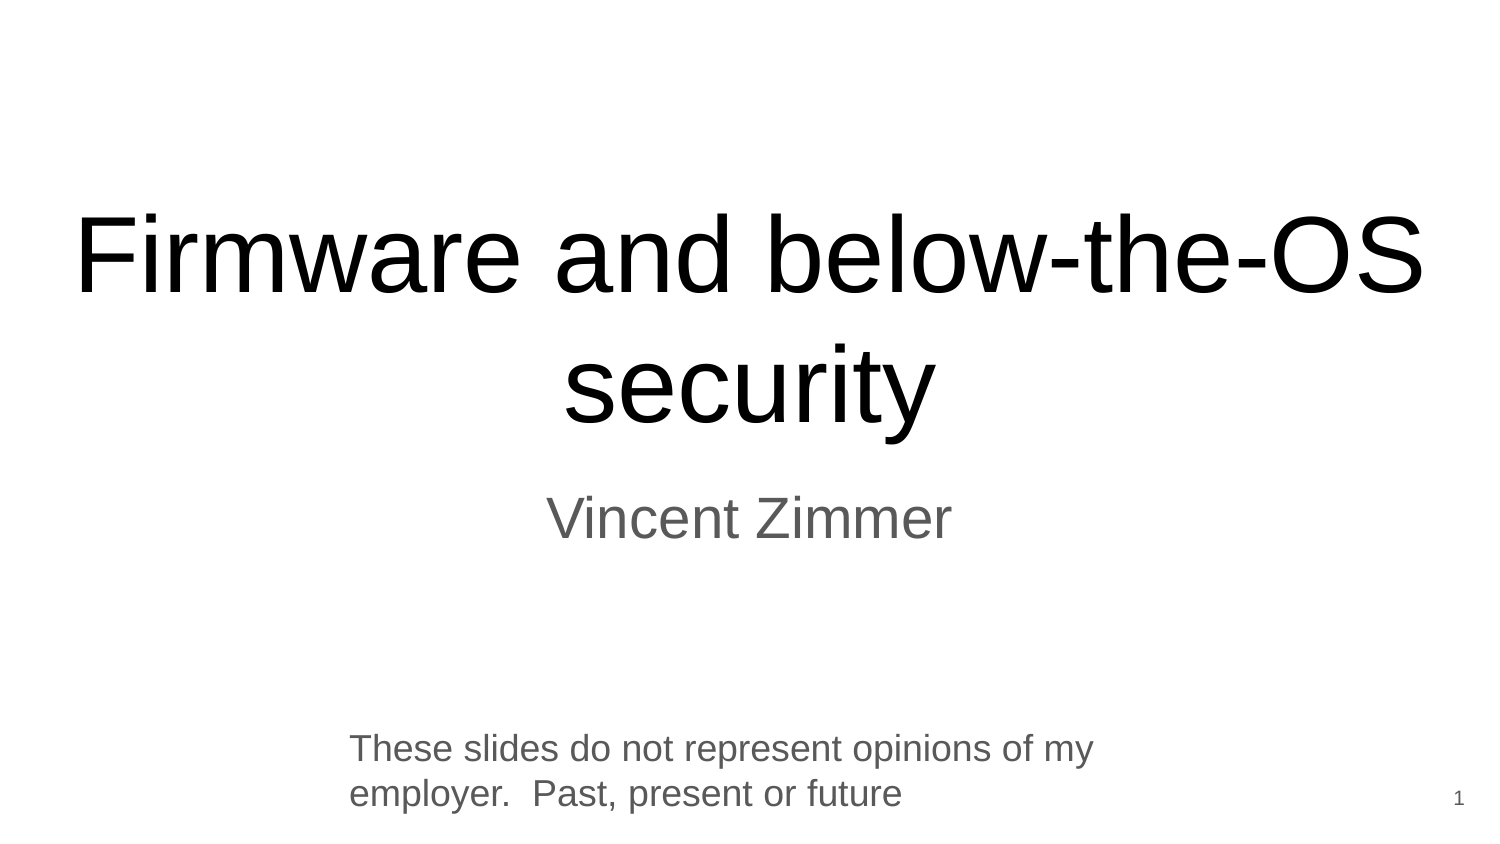

# Firmware and below-the-OS security
Vincent Zimmer
These slides do not represent opinions of my employer.  Past, present or future
1